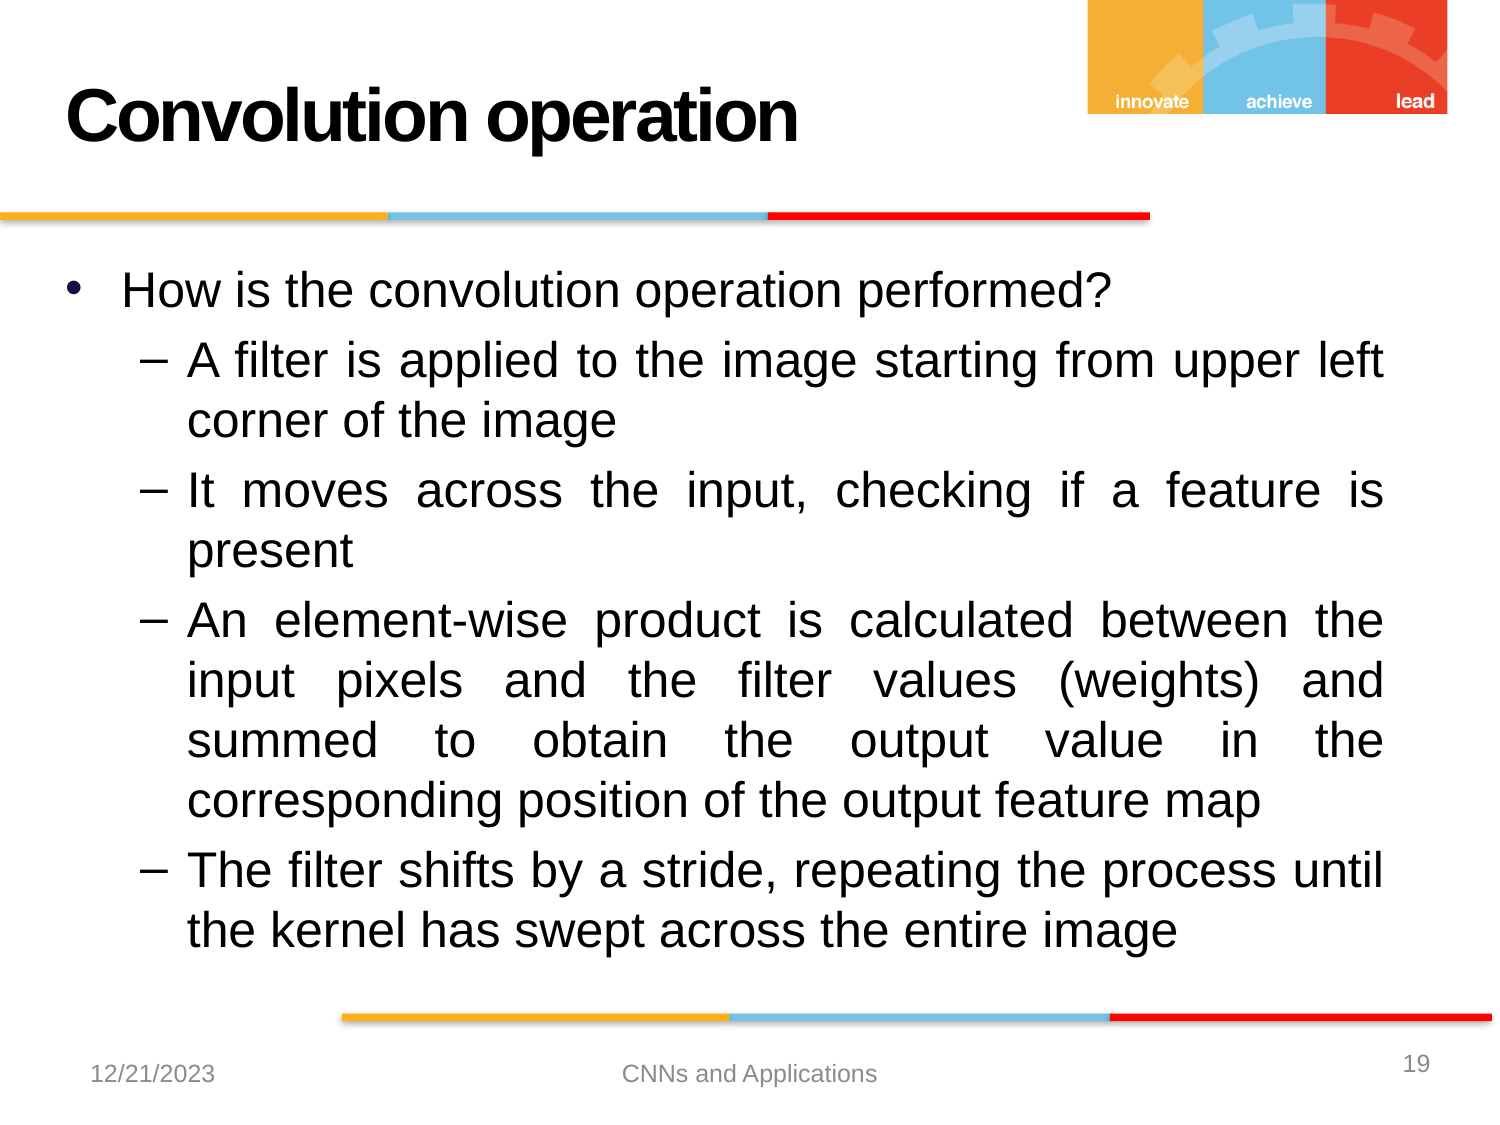

Convolution operation
How is the convolution operation performed?
A filter is applied to the image starting from upper left corner of the image
It moves across the input, checking if a feature is present
An element-wise product is calculated between the input pixels and the filter values (weights) and summed to obtain the output value in the corresponding position of the output feature map
The filter shifts by a stride, repeating the process until the kernel has swept across the entire image
19
12/21/2023
CNNs and Applications